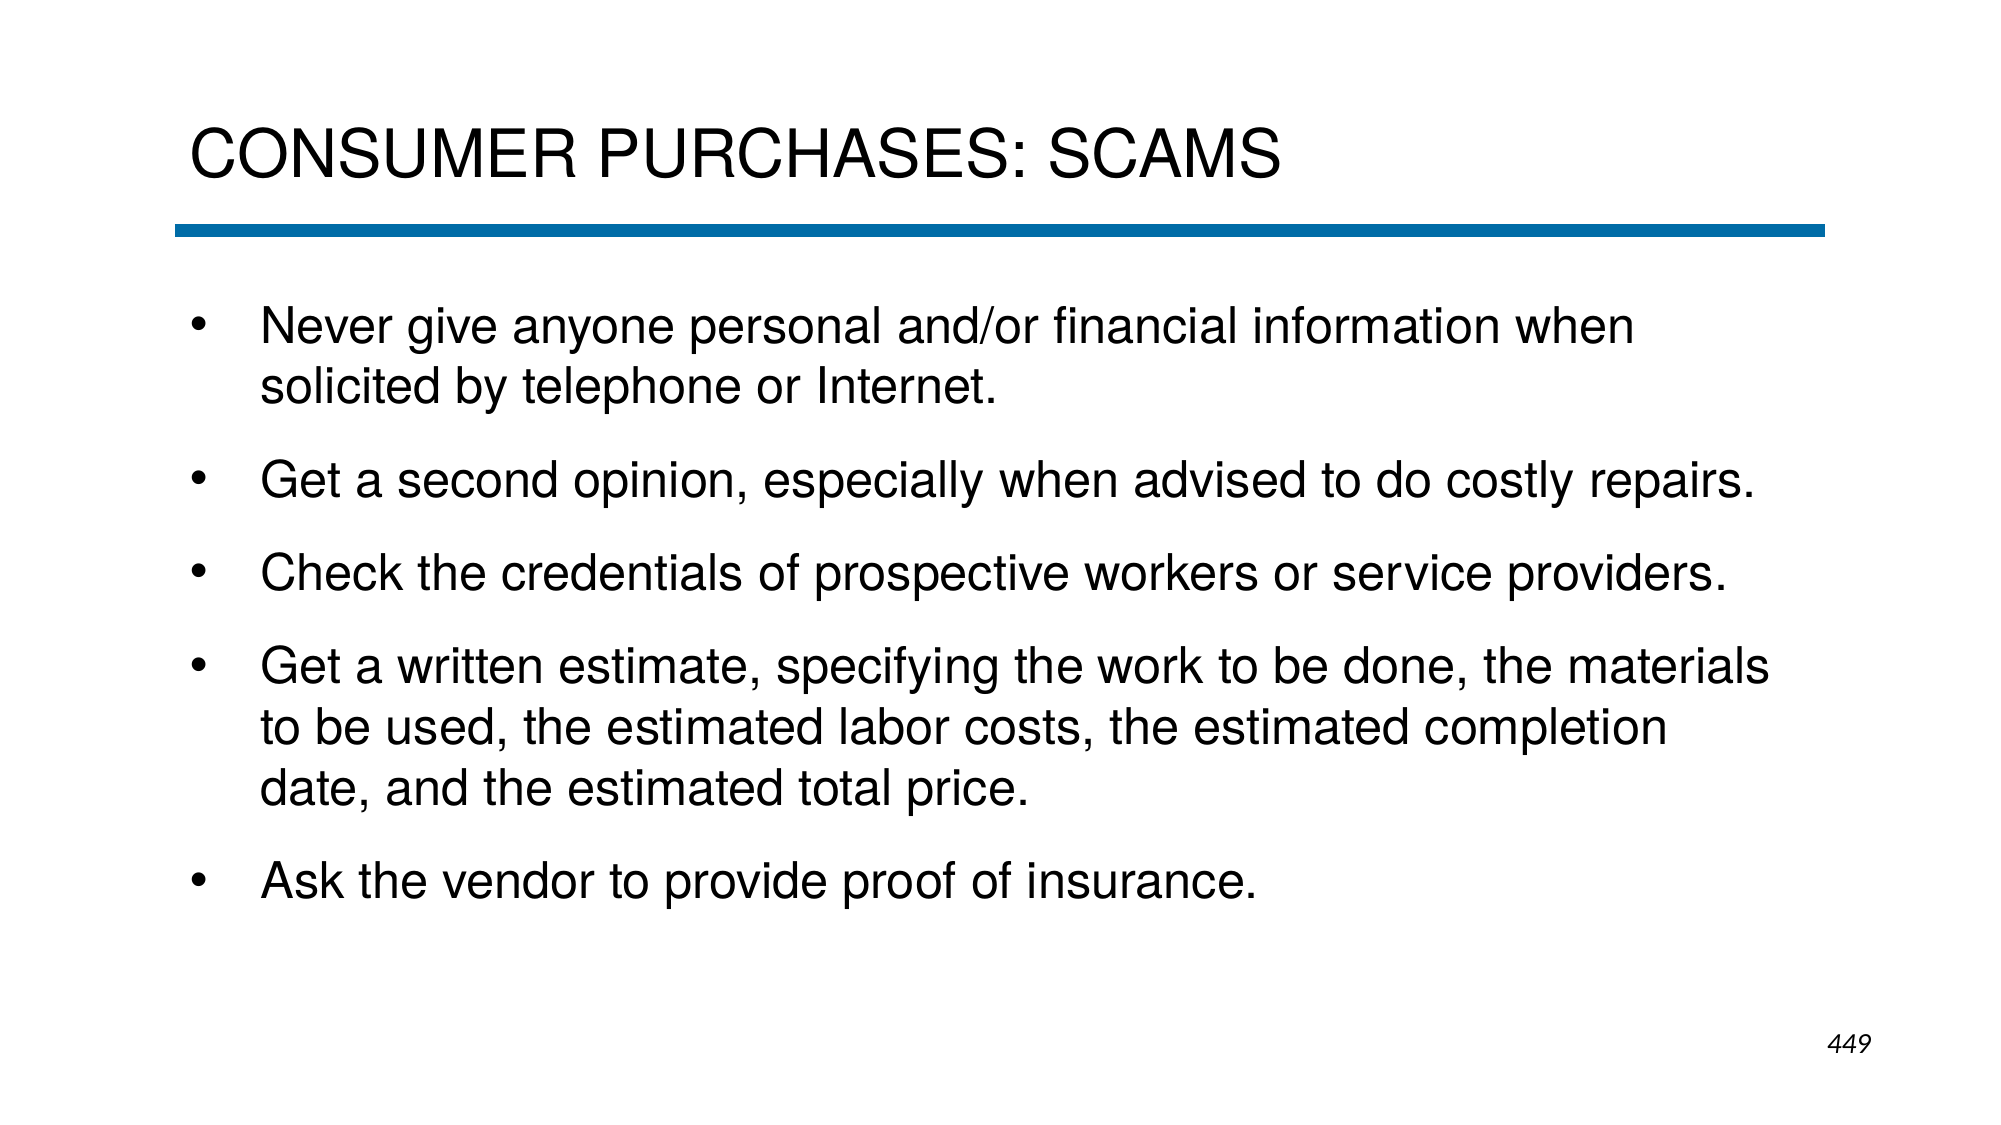

# Consumer Purchases: SCAMS
Never give anyone personal and/or financial information when solicited by telephone or Internet.
Get a second opinion, especially when advised to do costly repairs.
Check the credentials of prospective workers or service providers.
Get a written estimate, specifying the work to be done, the materials to be used, the estimated labor costs, the estimated completion date, and the estimated total price.
Ask the vendor to provide proof of insurance.

1-449